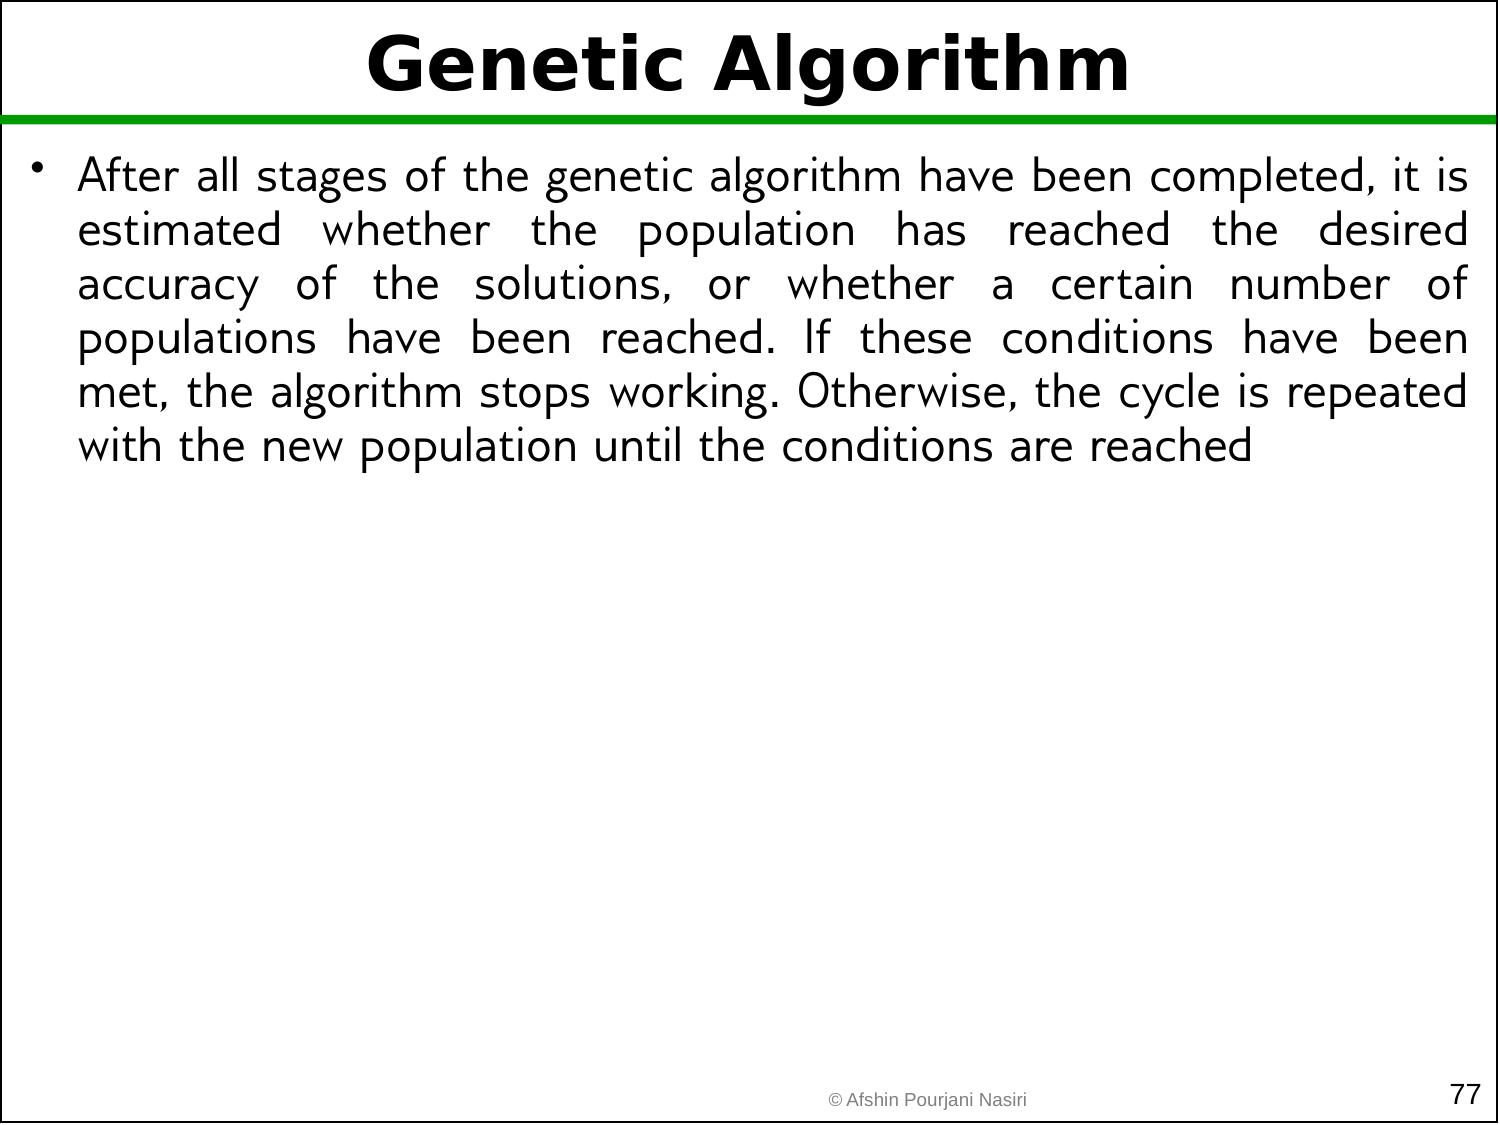

# Genetic Algorithm
After all stages of the genetic algorithm have been completed, it is estimated whether the population has reached the desired accuracy of the solutions, or whether a certain number of populations have been reached. If these conditions have been met, the algorithm stops working. Otherwise, the cycle is repeated with the new population until the conditions are reached
77
© Afshin Pourjani Nasiri